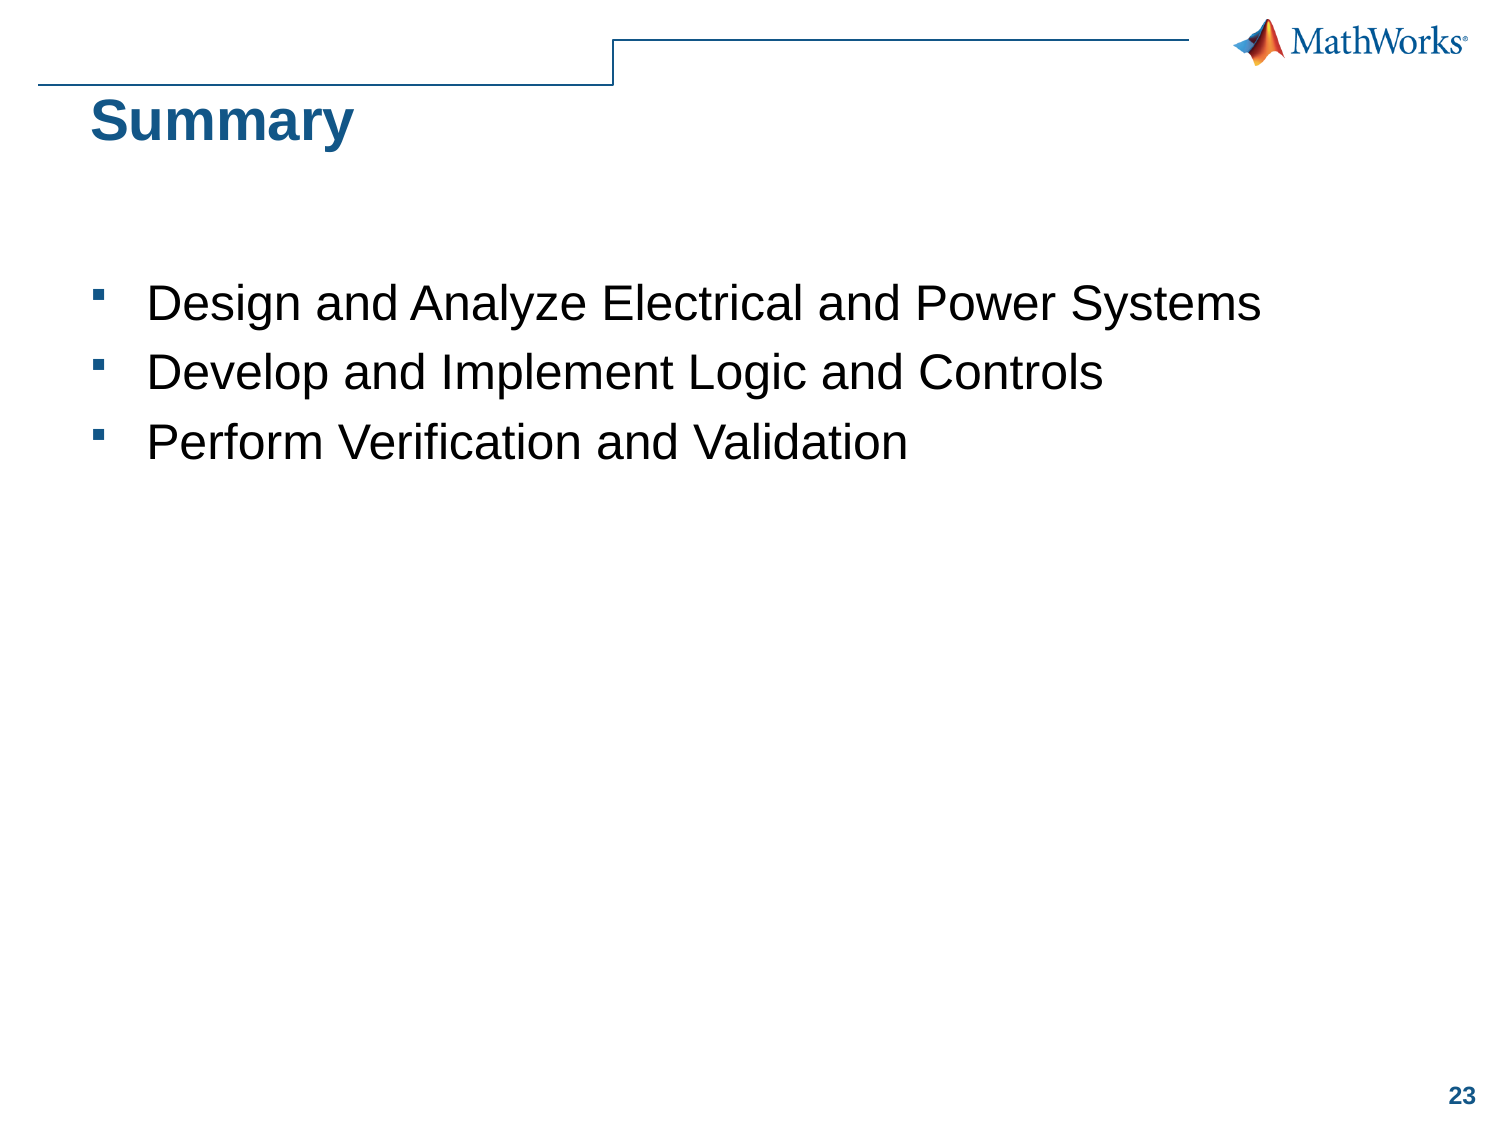

# Summary
Design and Analyze Electrical and Power Systems
Develop and Implement Logic and Controls
Perform Verification and Validation